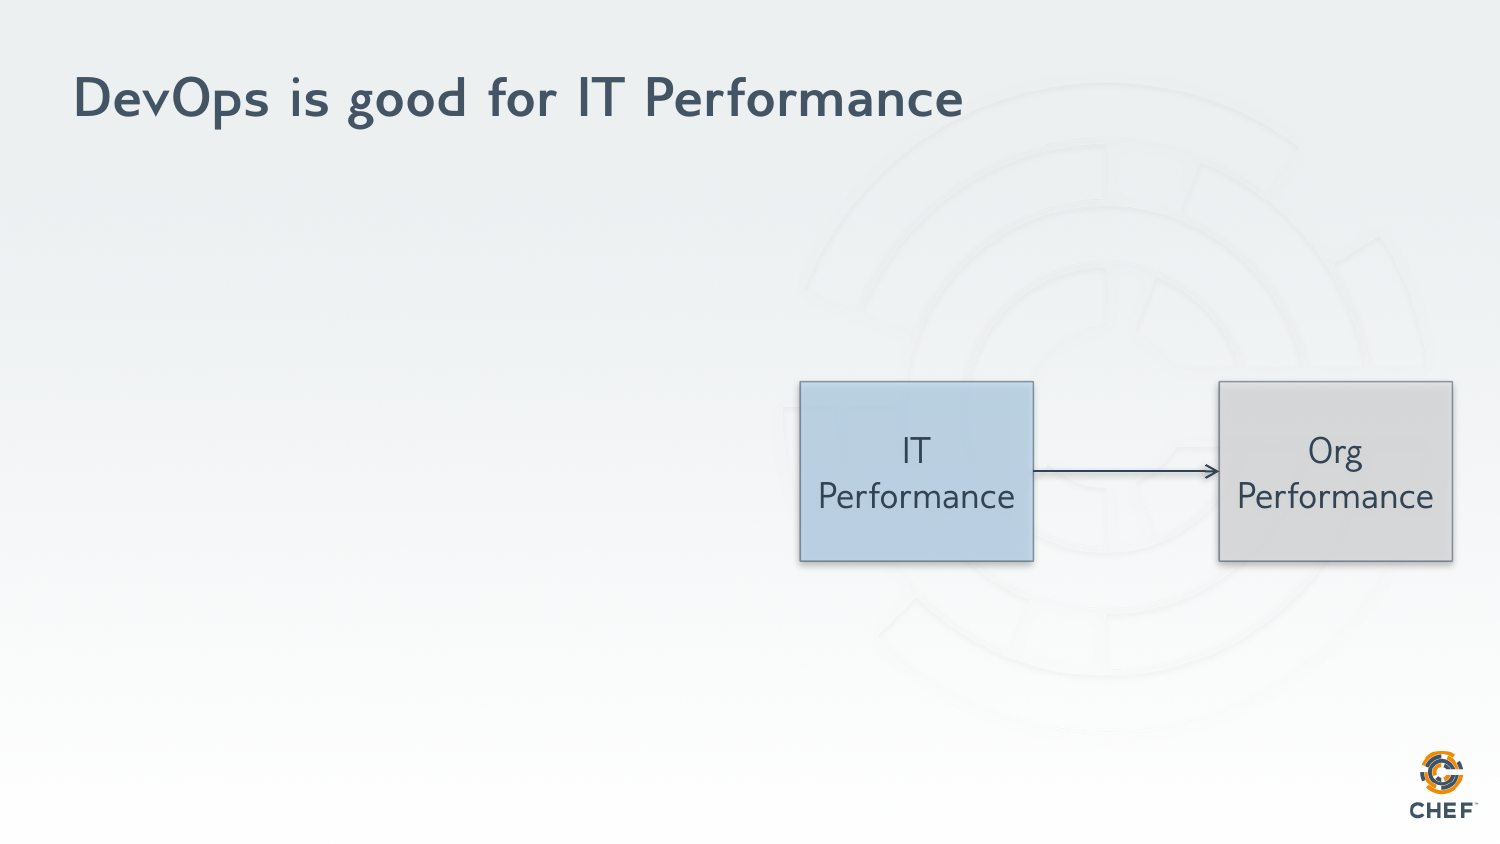

# DevOps is good for IT Performance
IT Performance
Org Performance